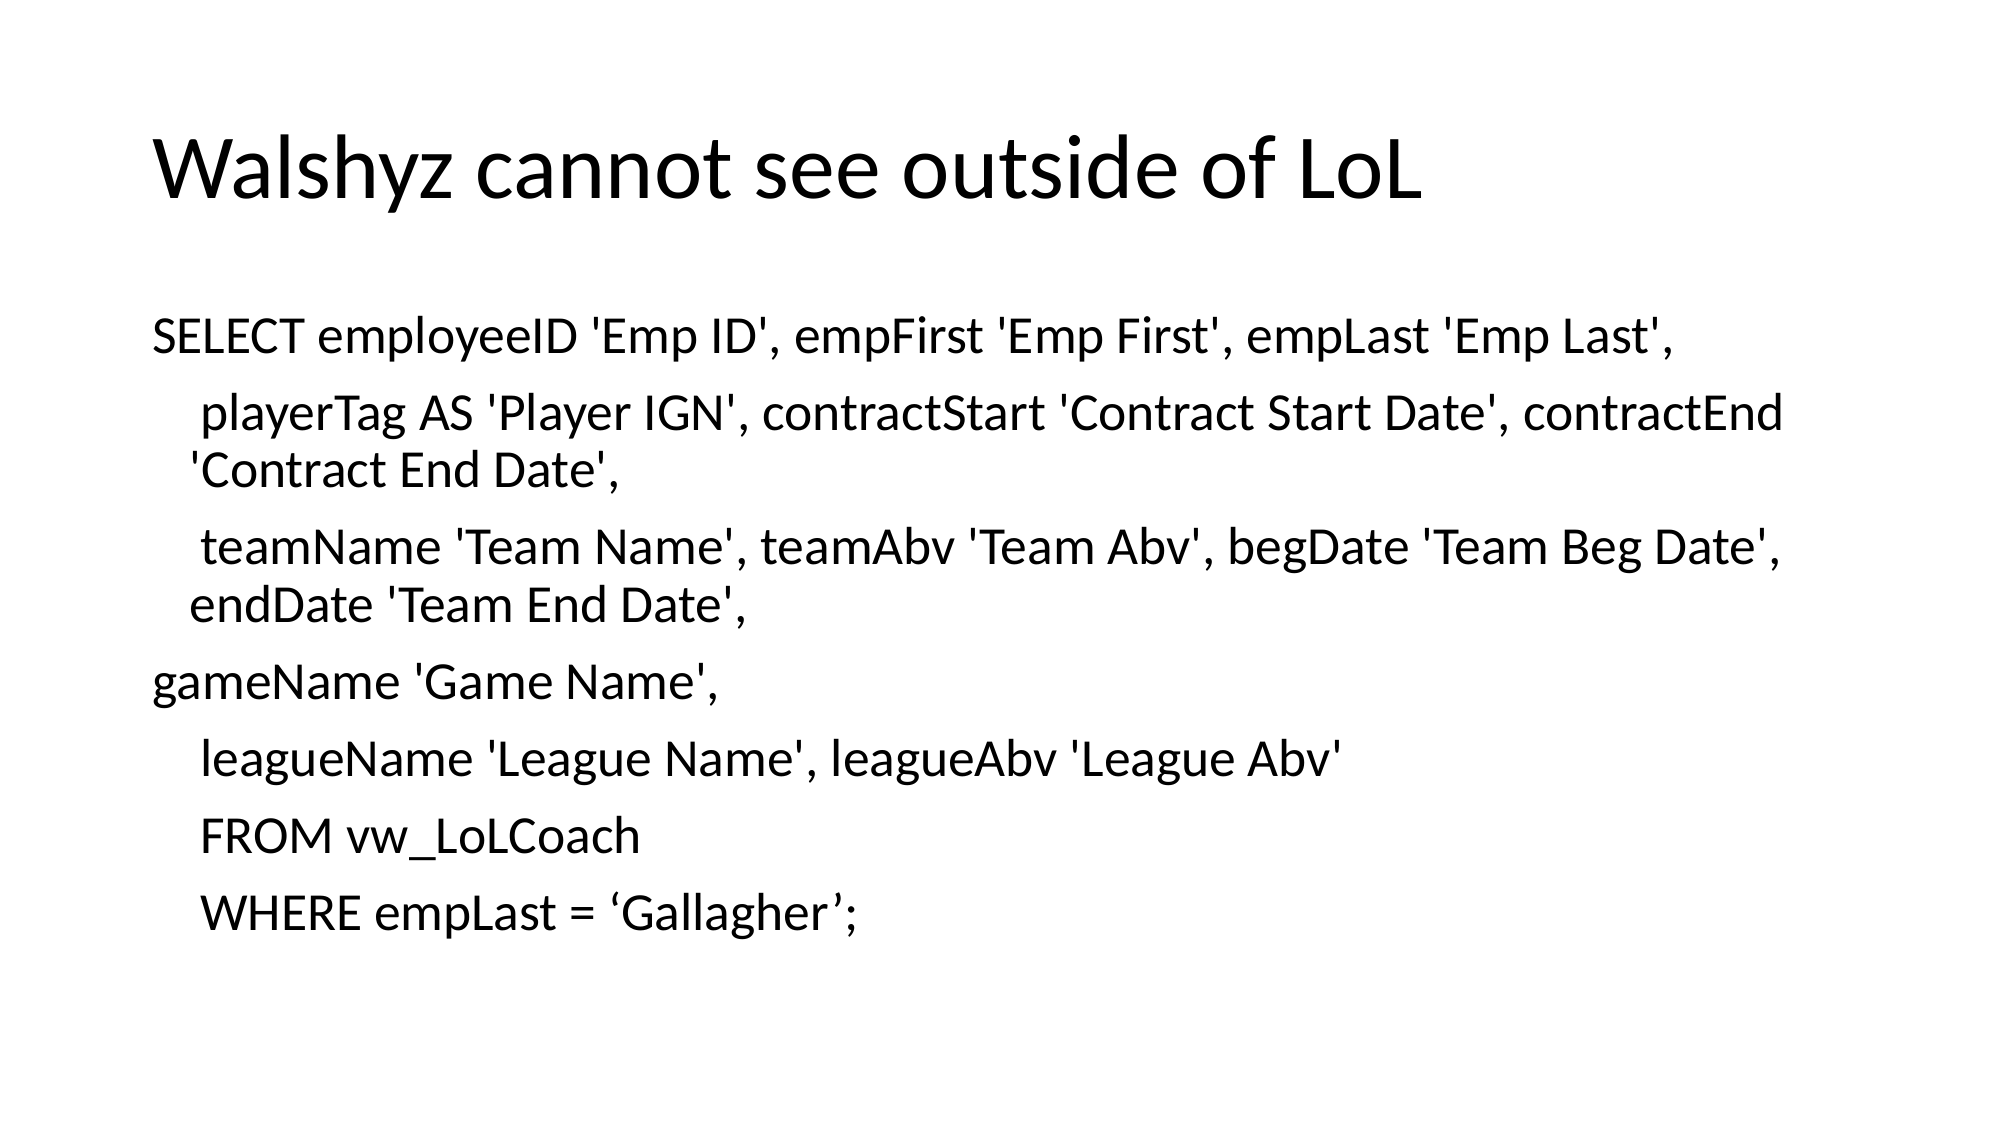

# Walshyz cannot see outside of LoL
SELECT employeeID 'Emp ID', empFirst 'Emp First', empLast 'Emp Last',
    playerTag AS 'Player IGN', contractStart 'Contract Start Date', contractEnd 'Contract End Date',
    teamName 'Team Name', teamAbv 'Team Abv', begDate 'Team Beg Date', endDate 'Team End Date',
gameName 'Game Name',
    leagueName 'League Name', leagueAbv 'League Abv'
    FROM vw_LoLCoach
    WHERE empLast = ‘Gallagher’;